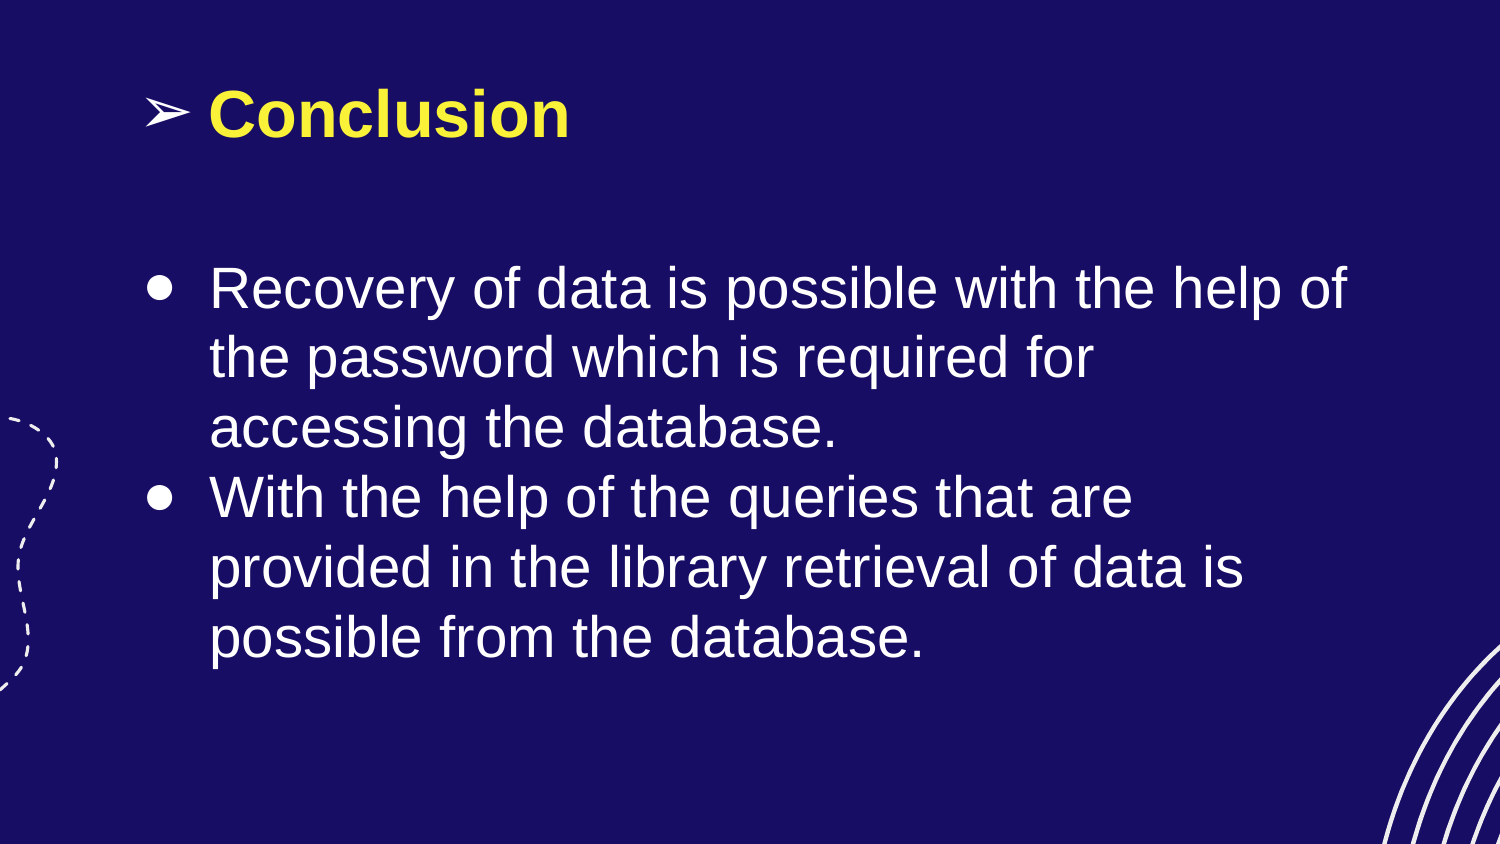

# Conclusion
Recovery of data is possible with the help of the password which is required for accessing the database.
With the help of the queries that are provided in the library retrieval of data is possible from the database.